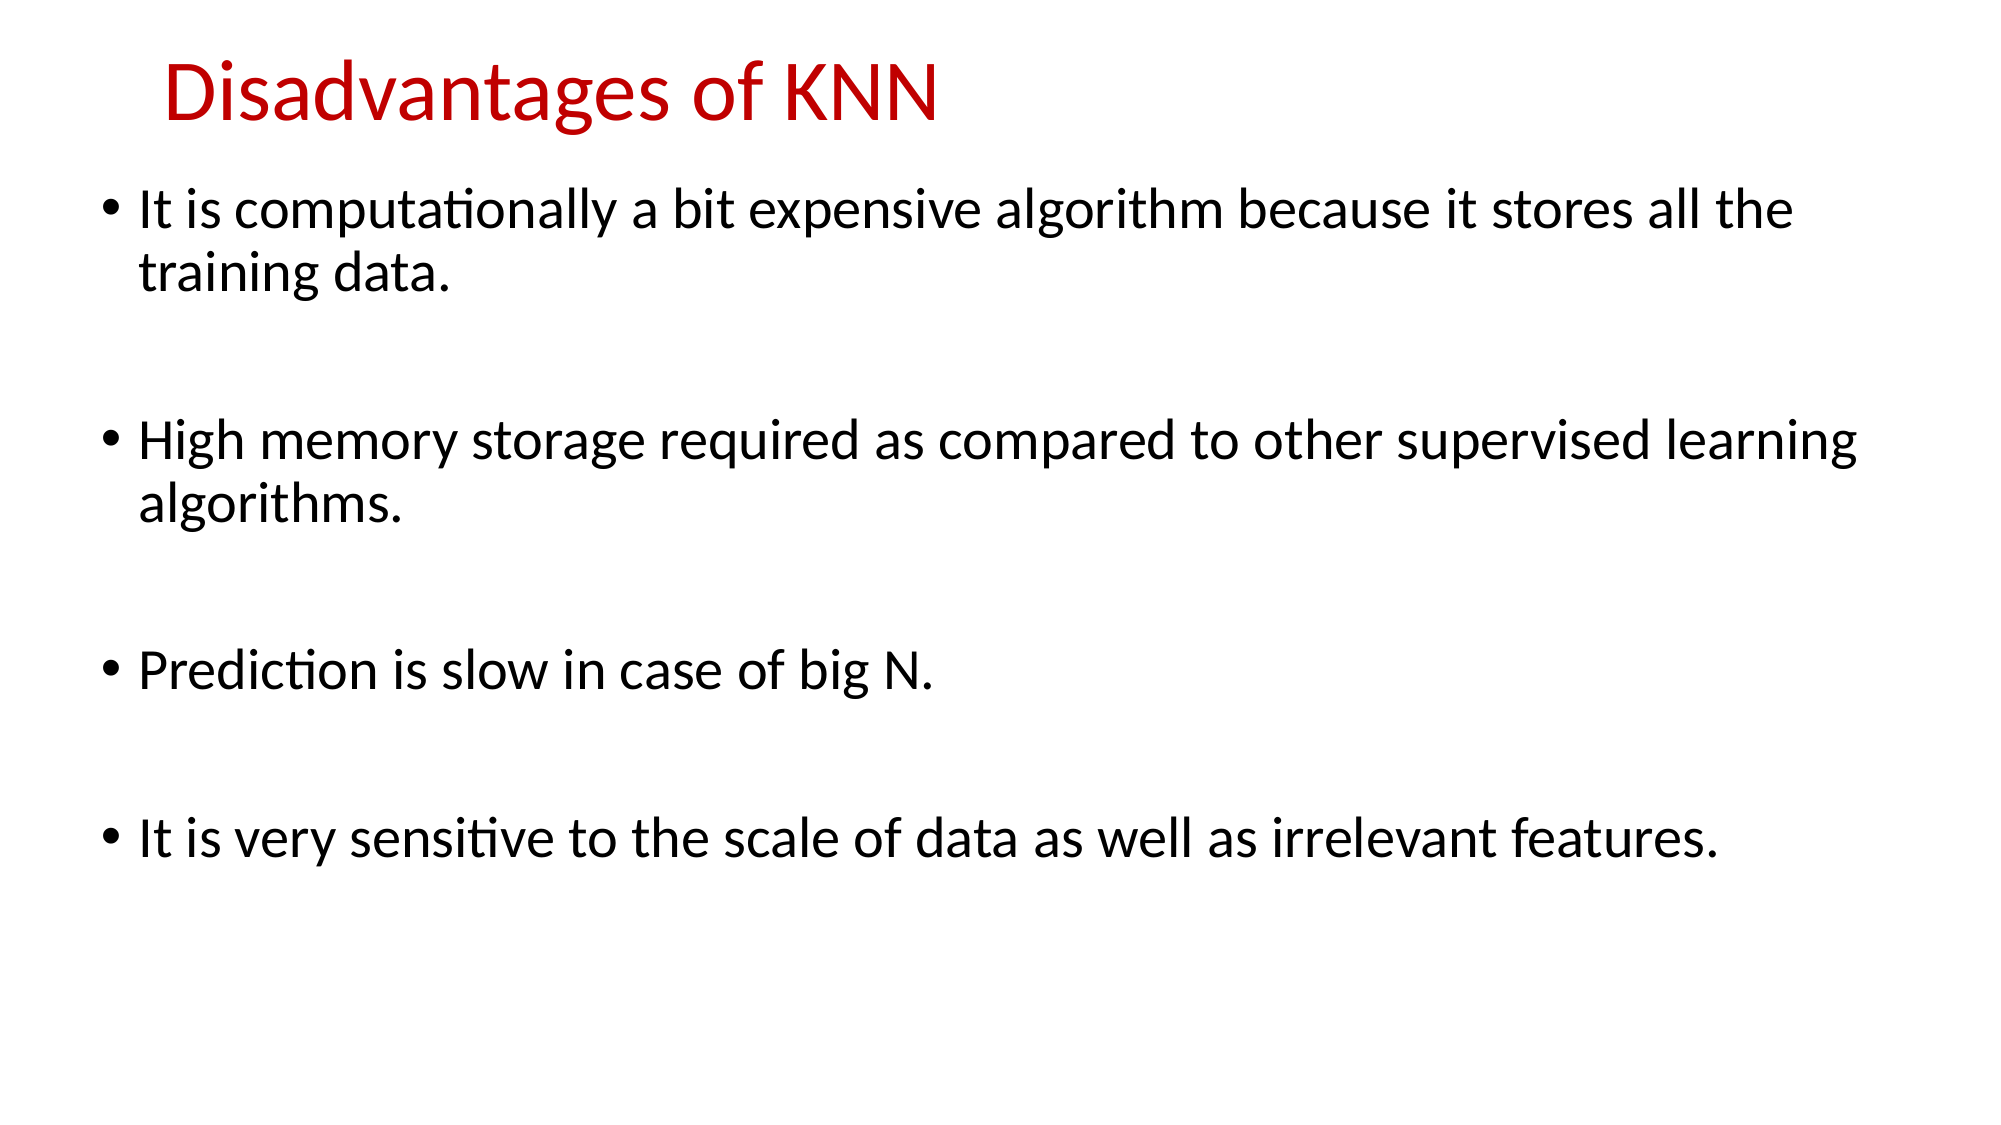

# Disadvantages of KNN
It is computationally a bit expensive algorithm because it stores all the training data.

High memory storage required as compared to other supervised learning algorithms.

Prediction is slow in case of big N.

It is very sensitive to the scale of data as well as irrelevant features.